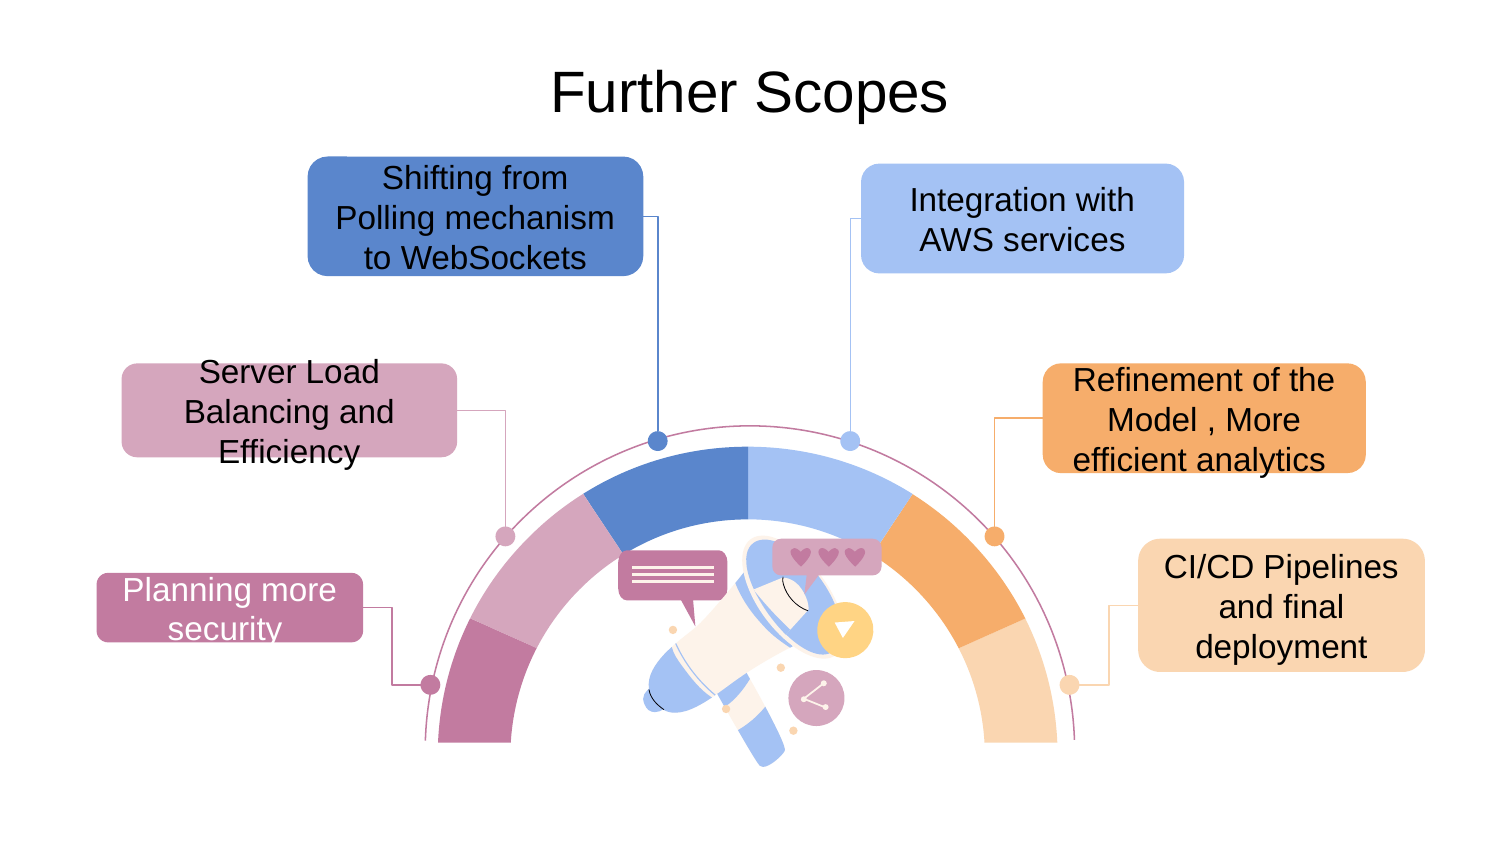

# Further Scopes
Shifting from Polling mechanism to WebSockets
Integration with AWS services
Refinement of the Model , More efficient analytics
Server Load Balancing and Efficiency

CI/CD Pipelines and final deployment
Planning more security